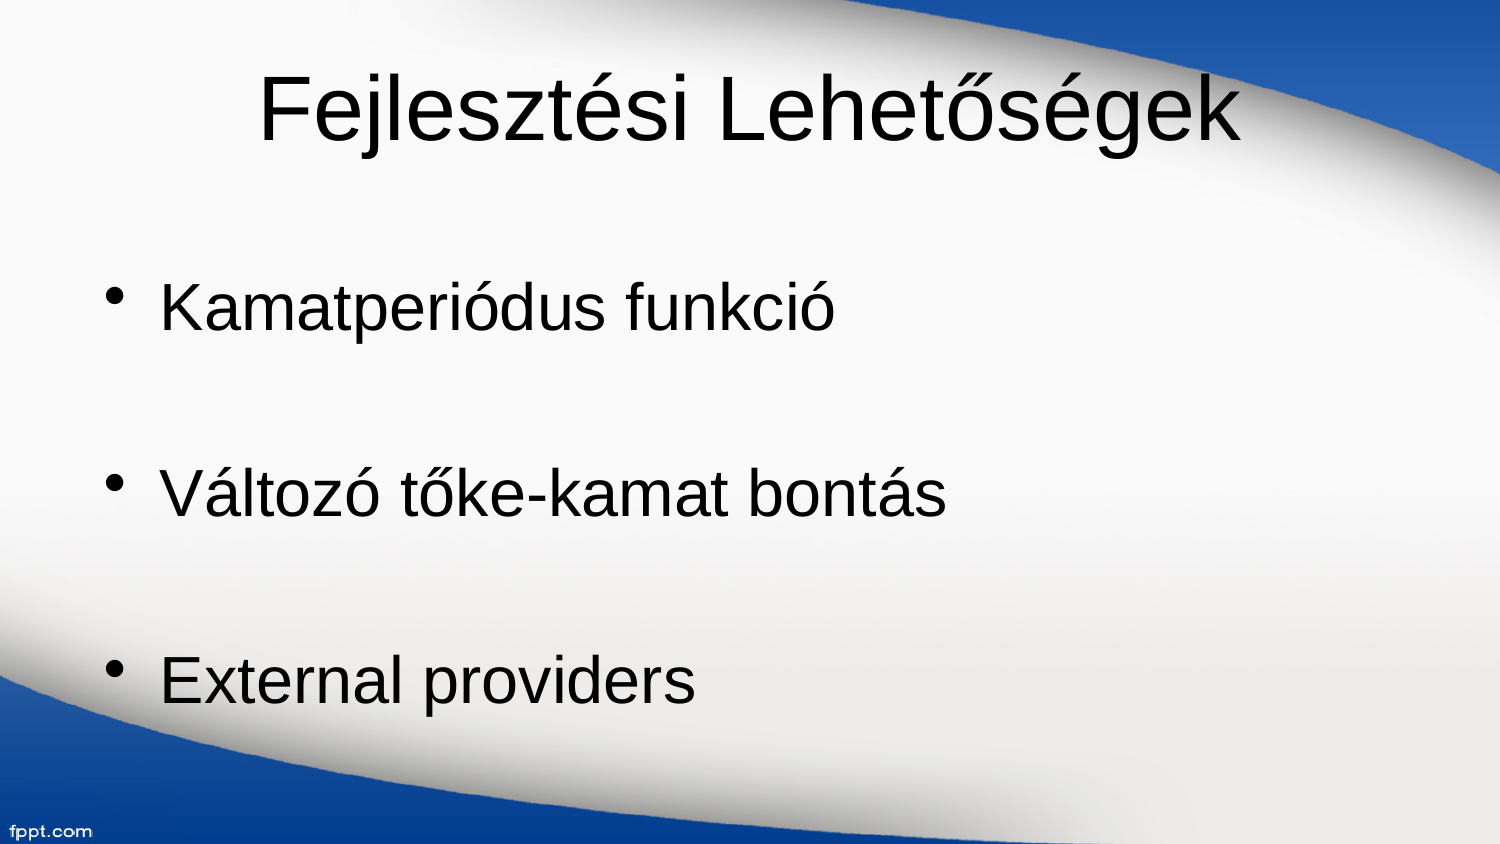

# Fejlesztési Lehetőségek

Kamatperiódus funkció

Változó tőke-kamat bontás

External providers